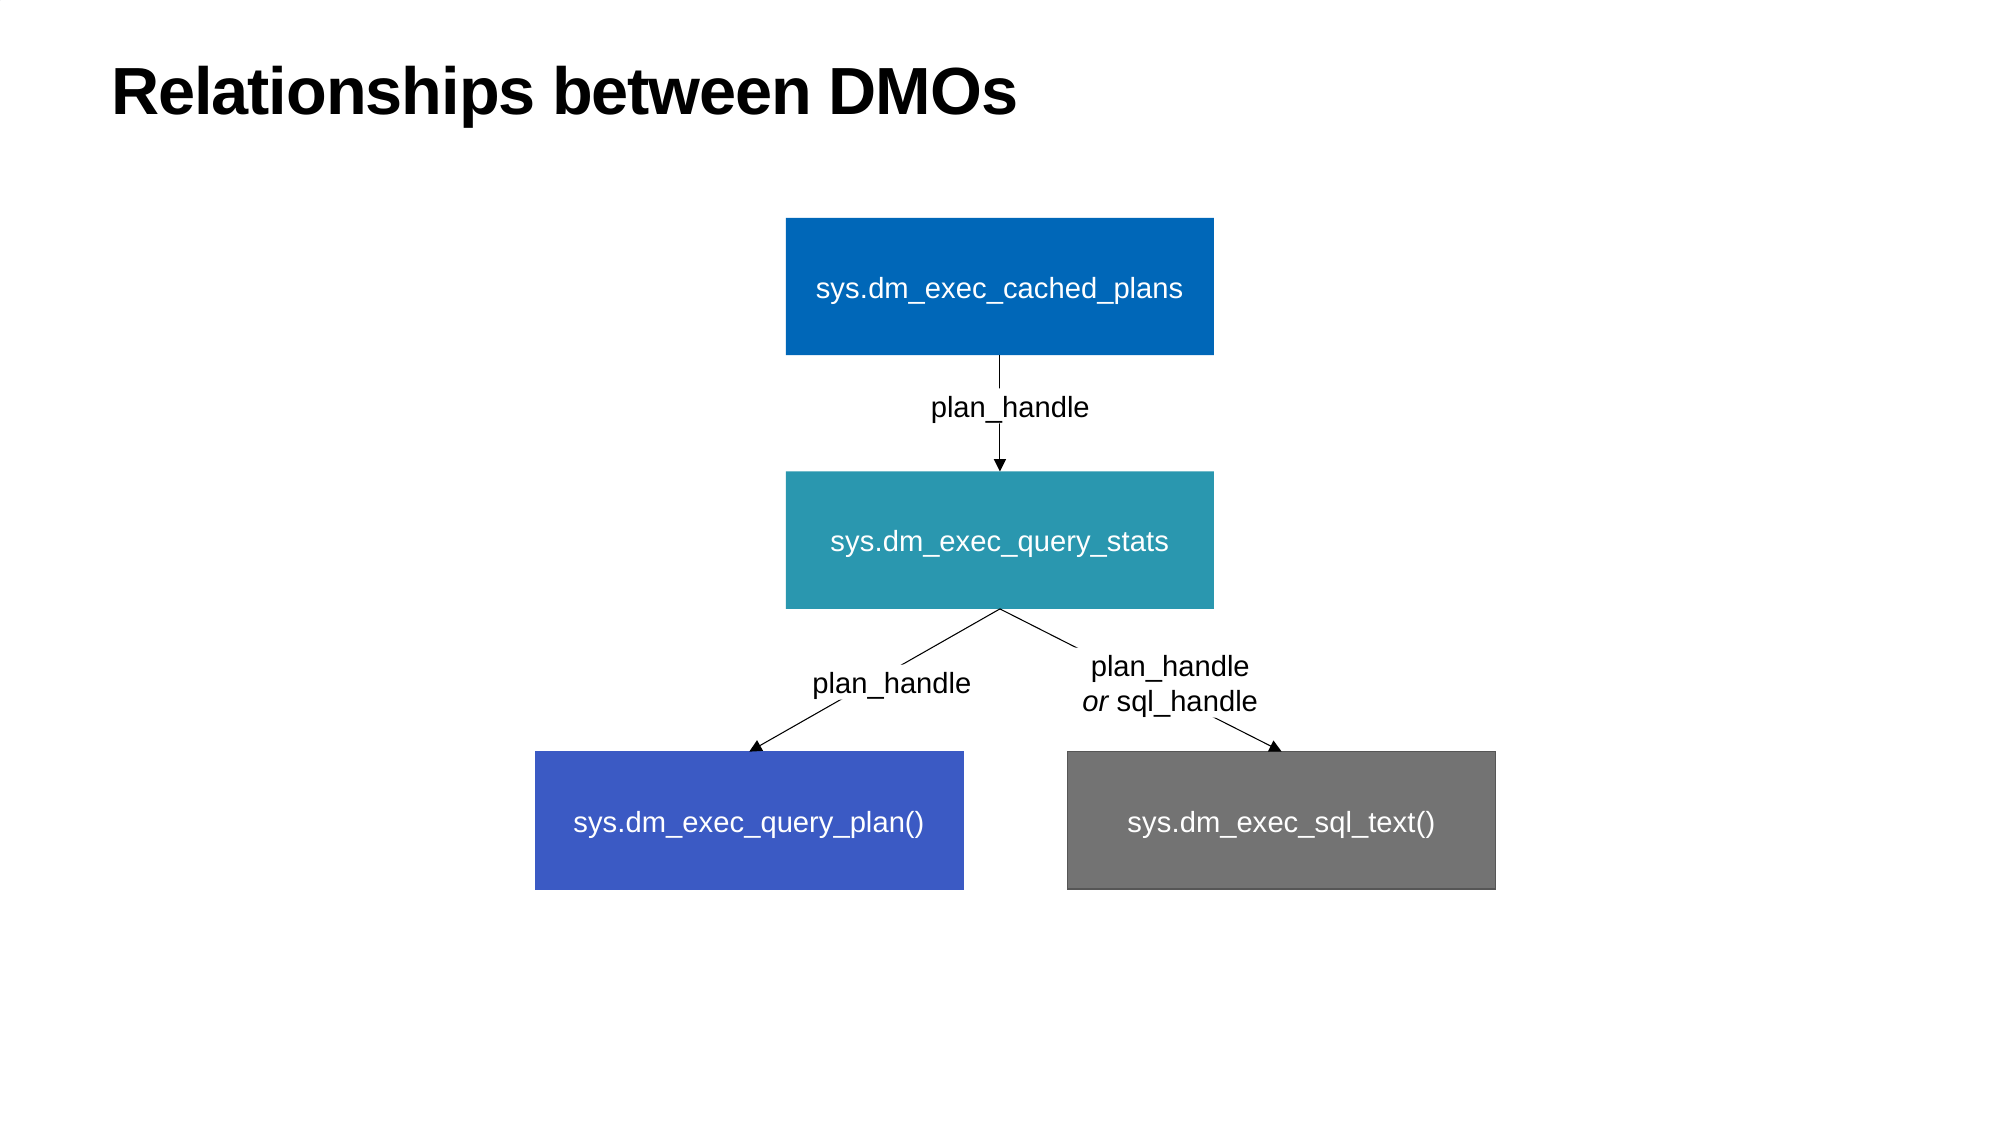

# Relationships between DMOs
sys.dm_exec_cached_plans
plan_handle
sys.dm_exec_query_stats
plan_handle
or sql_handle
plan_handle
sys.dm_exec_query_plan()
sys.dm_exec_sql_text()